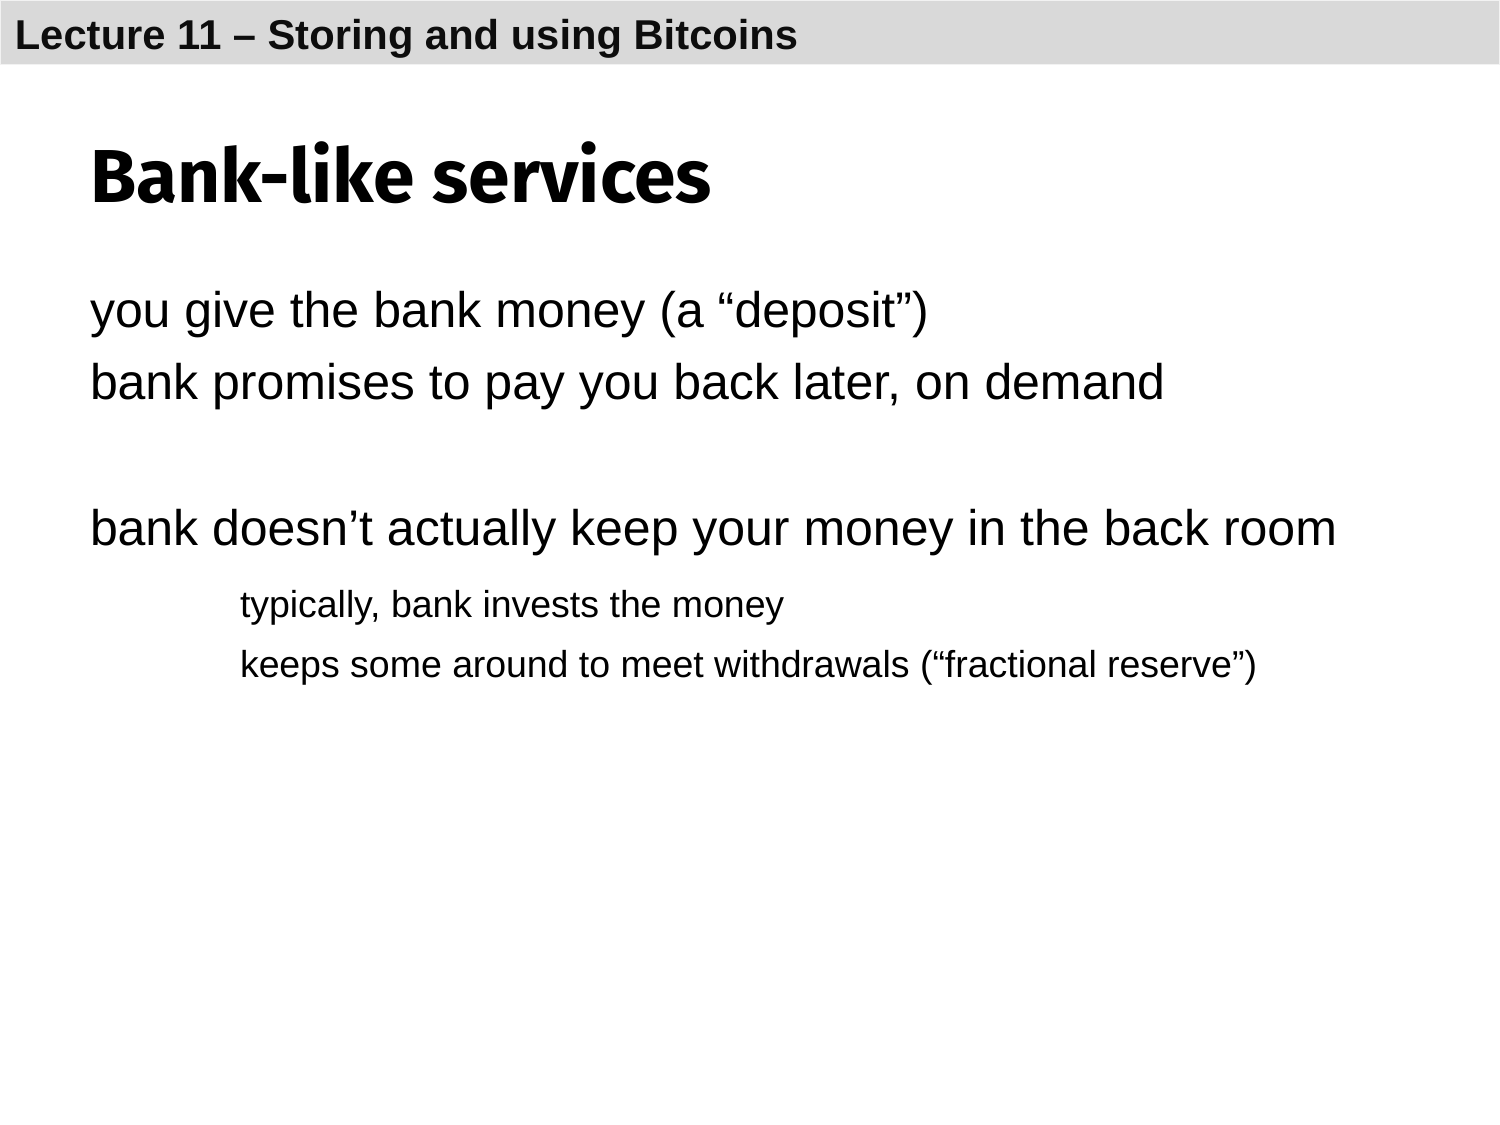

# Bank-like services
you give the bank money (a “deposit”)
bank promises to pay you back later, on demand

bank doesn’t actually keep your money in the back room
	typically, bank invests the money
	keeps some around to meet withdrawals (“fractional reserve”)